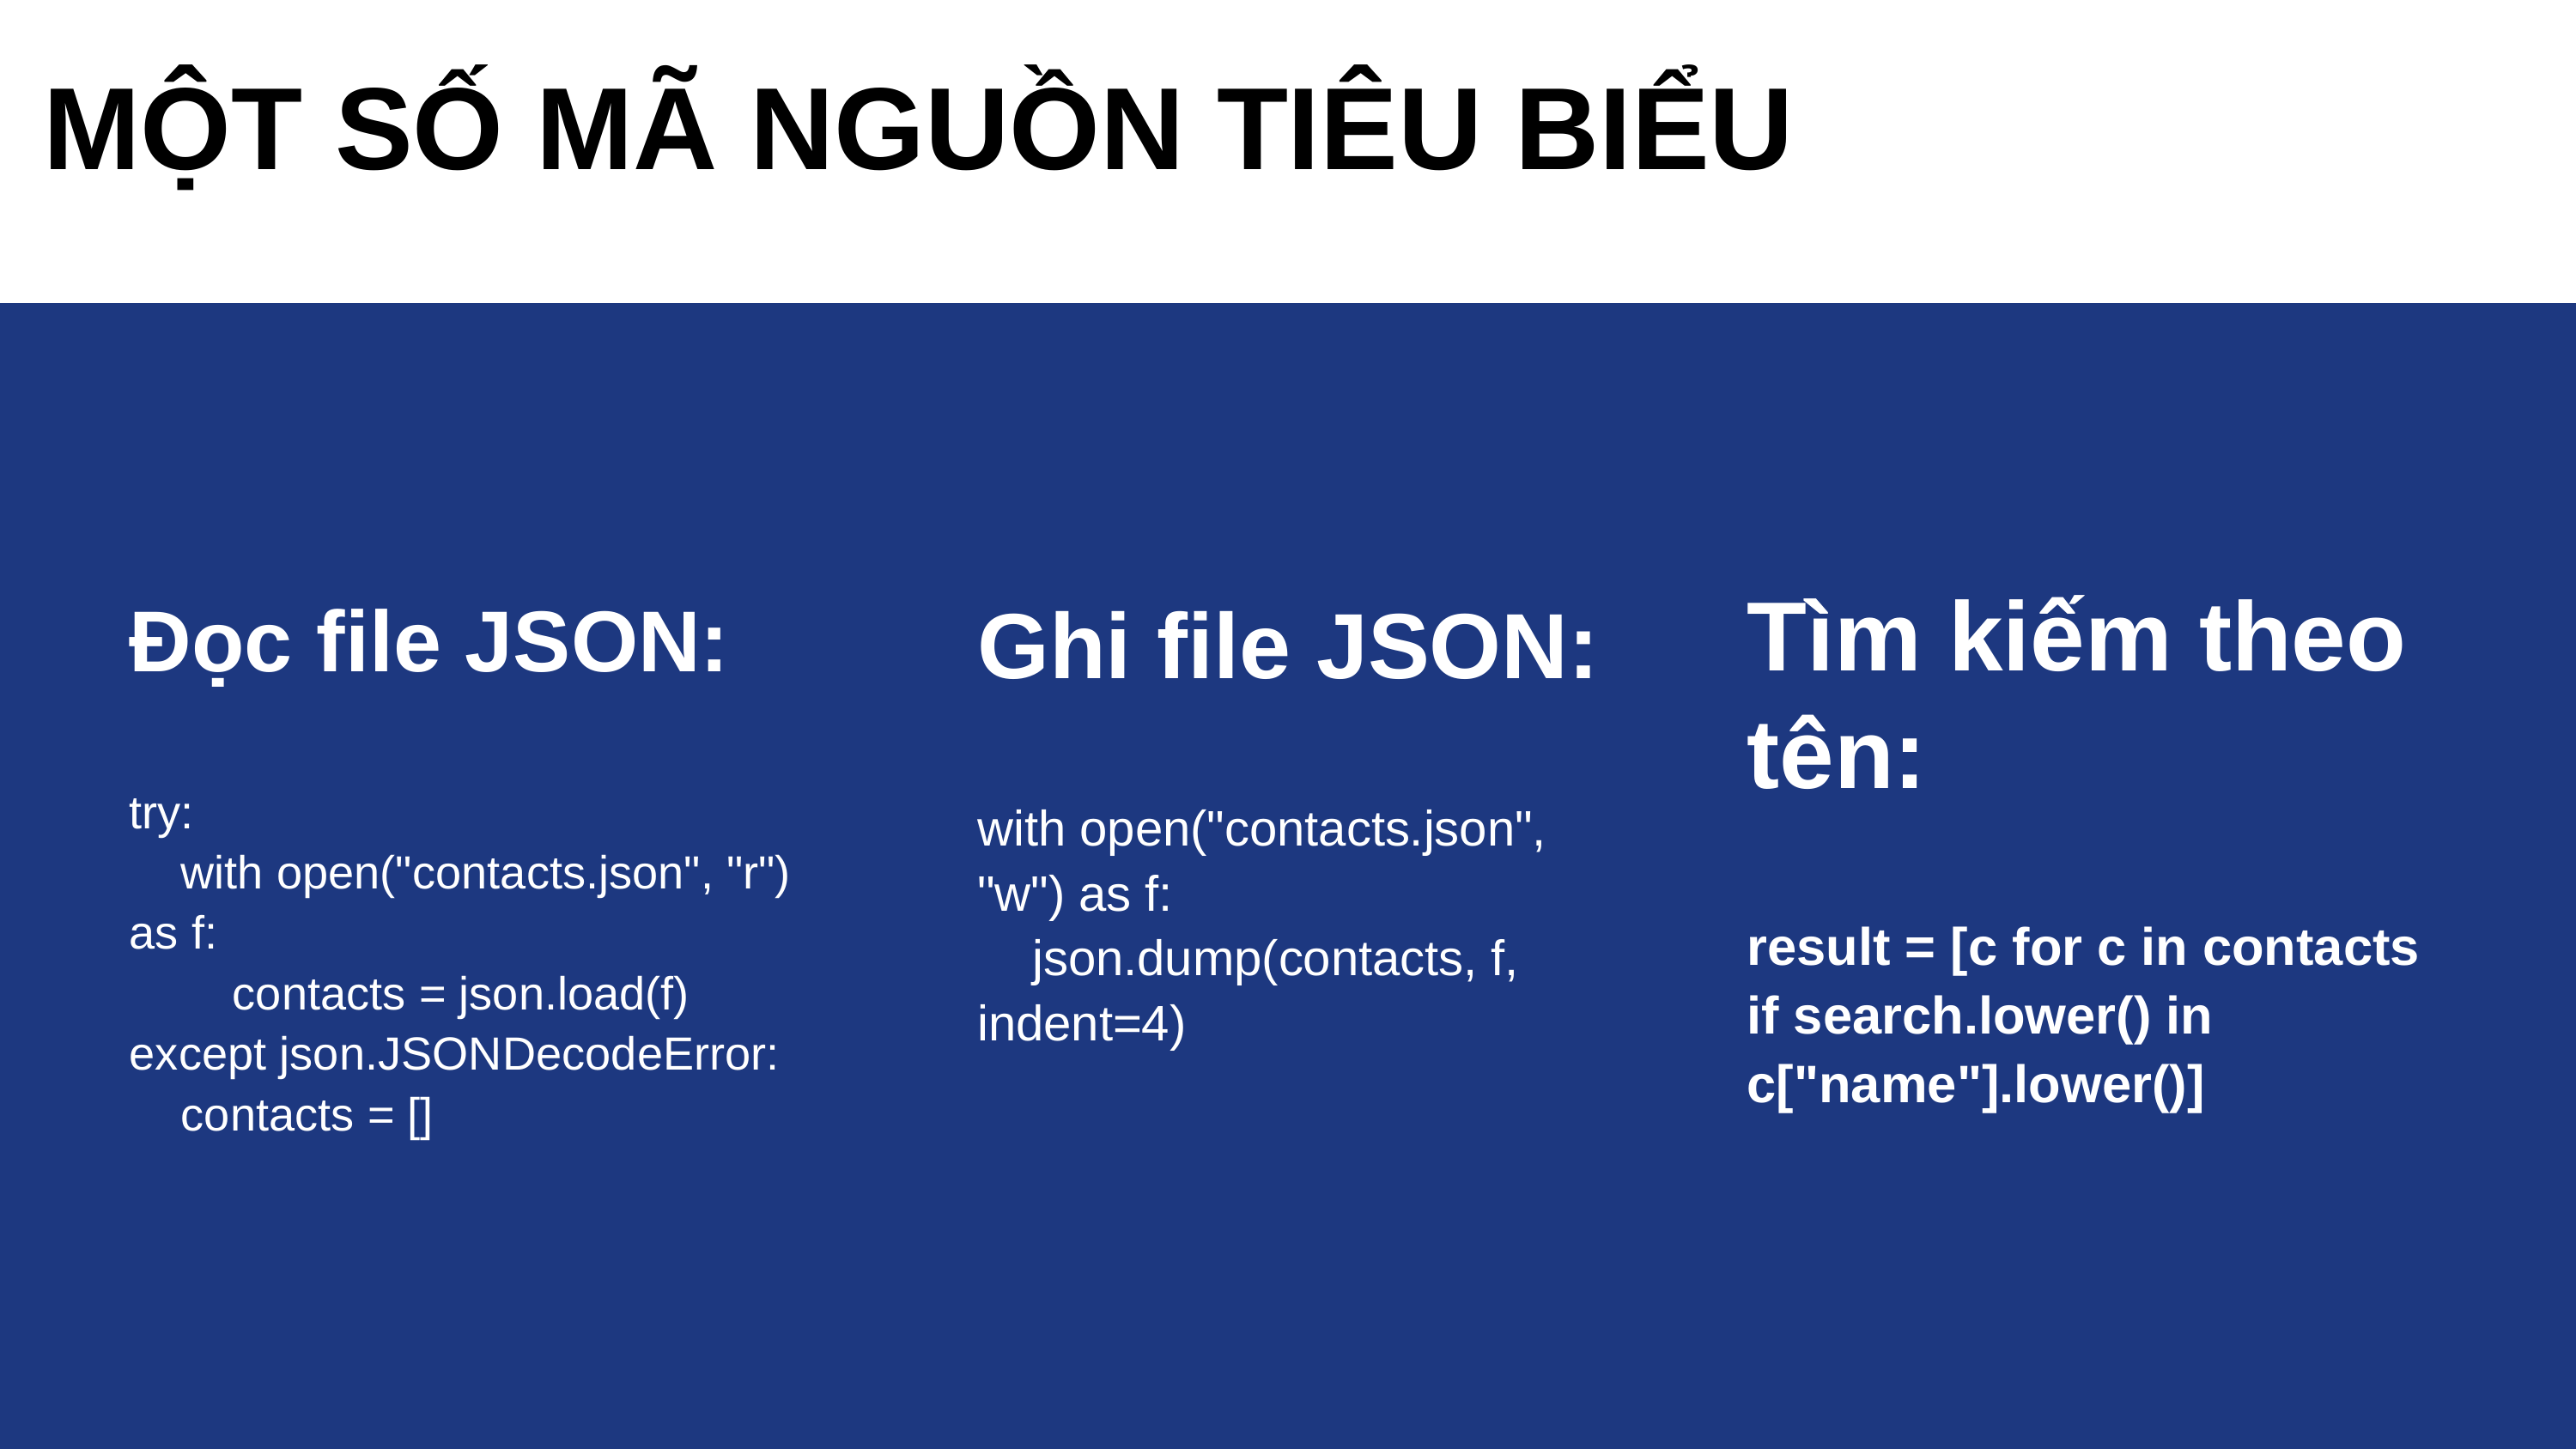

MỘT SỐ MÃ NGUỒN TIÊU BIỂU

Tìm kiếm theo tên:

result = [c for c in contacts if search.lower() in c["name"].lower()]

Đọc file JSON:

try:
    with open("contacts.json", "r") as f:
        contacts = json.load(f)
except json.JSONDecodeError:
    contacts = []
Ghi file JSON:

with open("contacts.json", "w") as f:
    json.dump(contacts, f, indent=4)